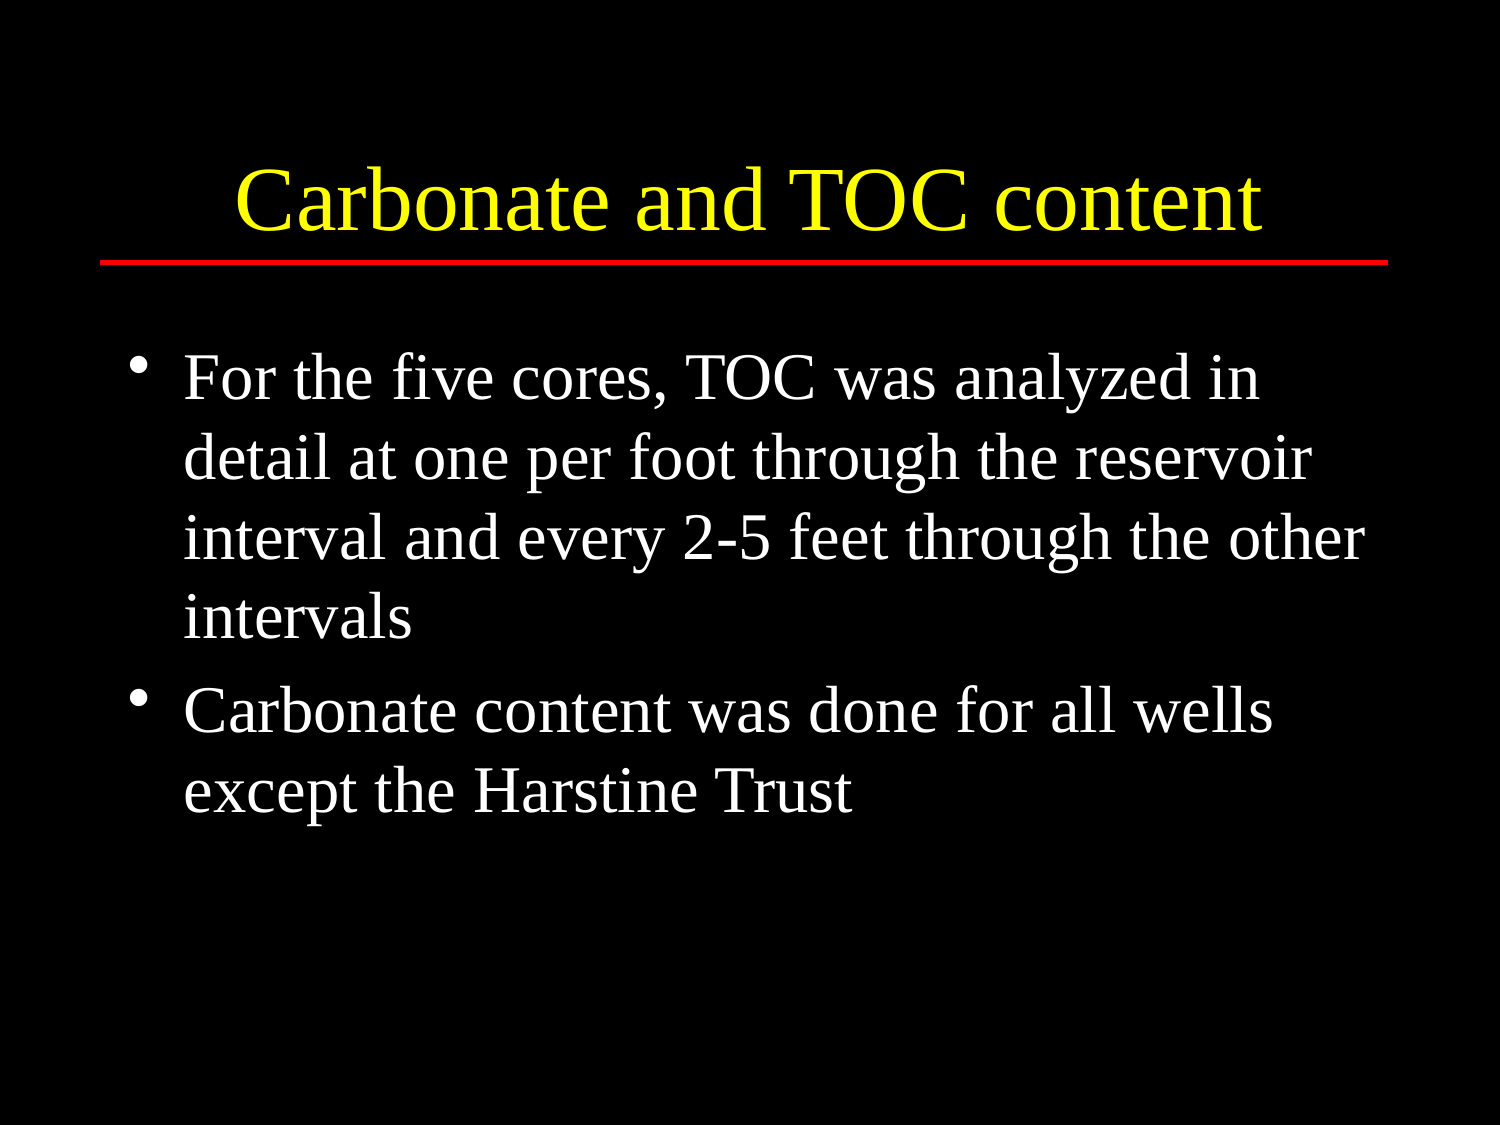

# Carbonate and TOC content
For the five cores, TOC was analyzed in detail at one per foot through the reservoir interval and every 2-5 feet through the other intervals
Carbonate content was done for all wells except the Harstine Trust